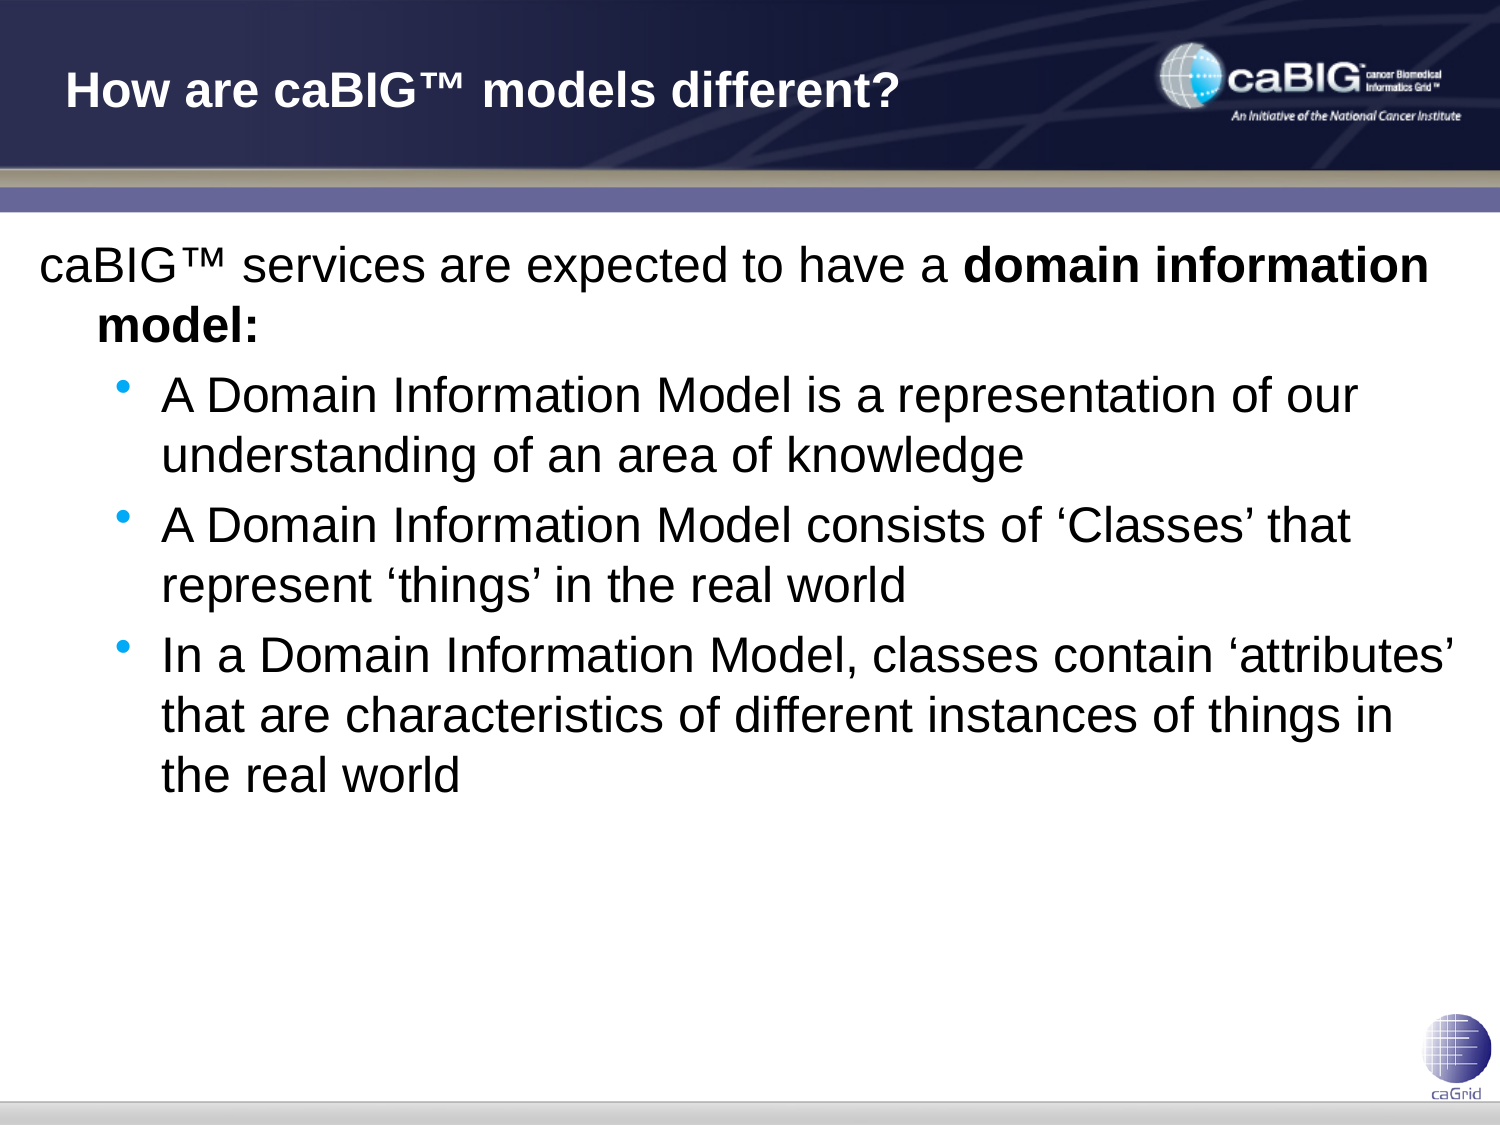

# How are caBIG™ models different?
caBIG™ services are expected to have a domain information model:
A Domain Information Model is a representation of our understanding of an area of knowledge
A Domain Information Model consists of ‘Classes’ that represent ‘things’ in the real world
In a Domain Information Model, classes contain ‘attributes’ that are characteristics of different instances of things in the real world